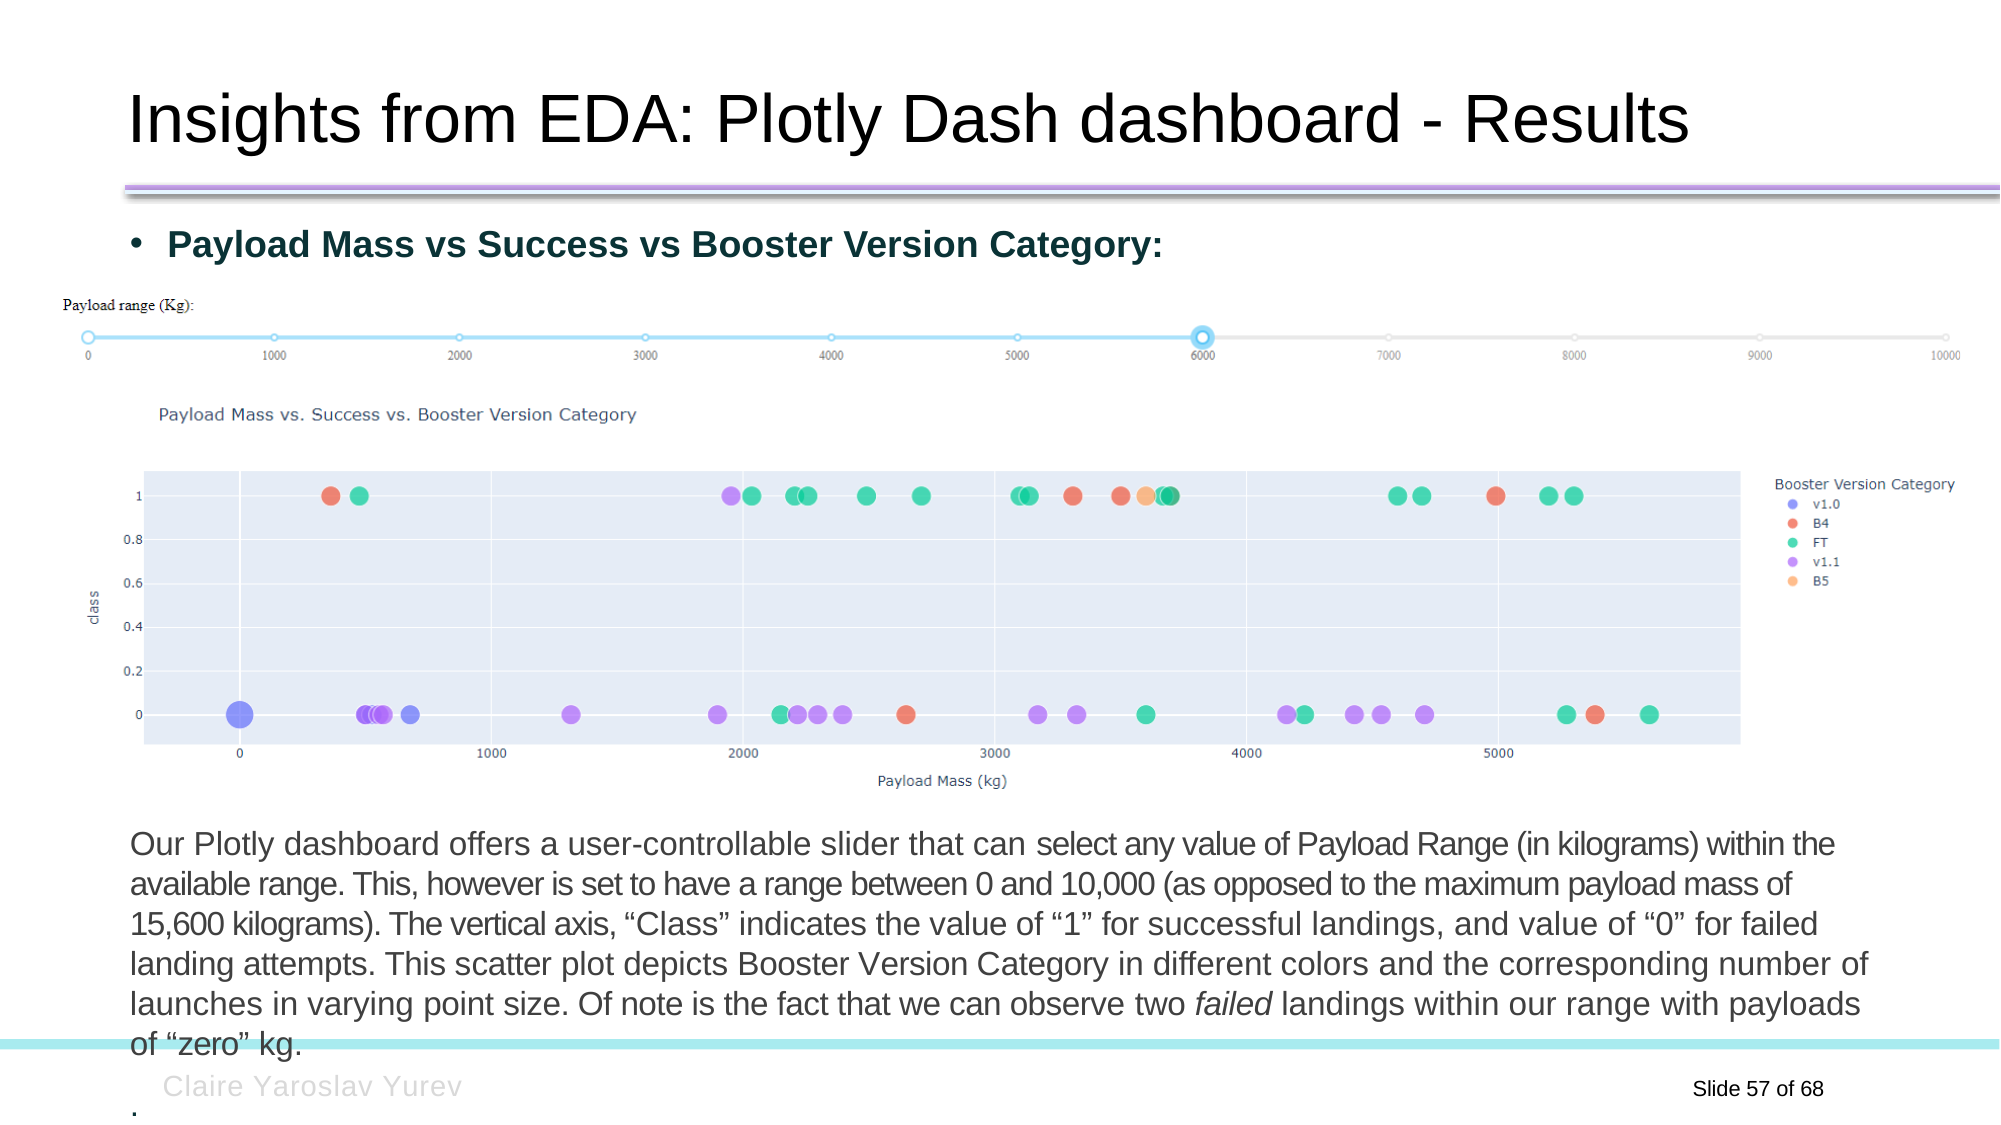

Insights from EDA: Plotly Dash dashboard - Results
Payload Mass vs Success vs Booster Version Category:

Our Plotly dashboard offers a user-controllable slider that can select any value of Payload Range (in kilograms) within the available range. This, however is set to have a range between 0 and 10,000 (as opposed to the maximum payload mass of 15,600 kilograms). The vertical axis, “Class” indicates the value of “1” for successful landings, and value of “0” for failed landing attempts. This scatter plot depicts Booster Version Category in different colors and the corresponding number of launches in varying point size. Of note is the fact that we can observe two failed landings within our range with payloads of “zero” kg.
.

C l a i r e   Y a r o s l a v   Y u r e v
Slide 2 of 68
Slide 57 of 68